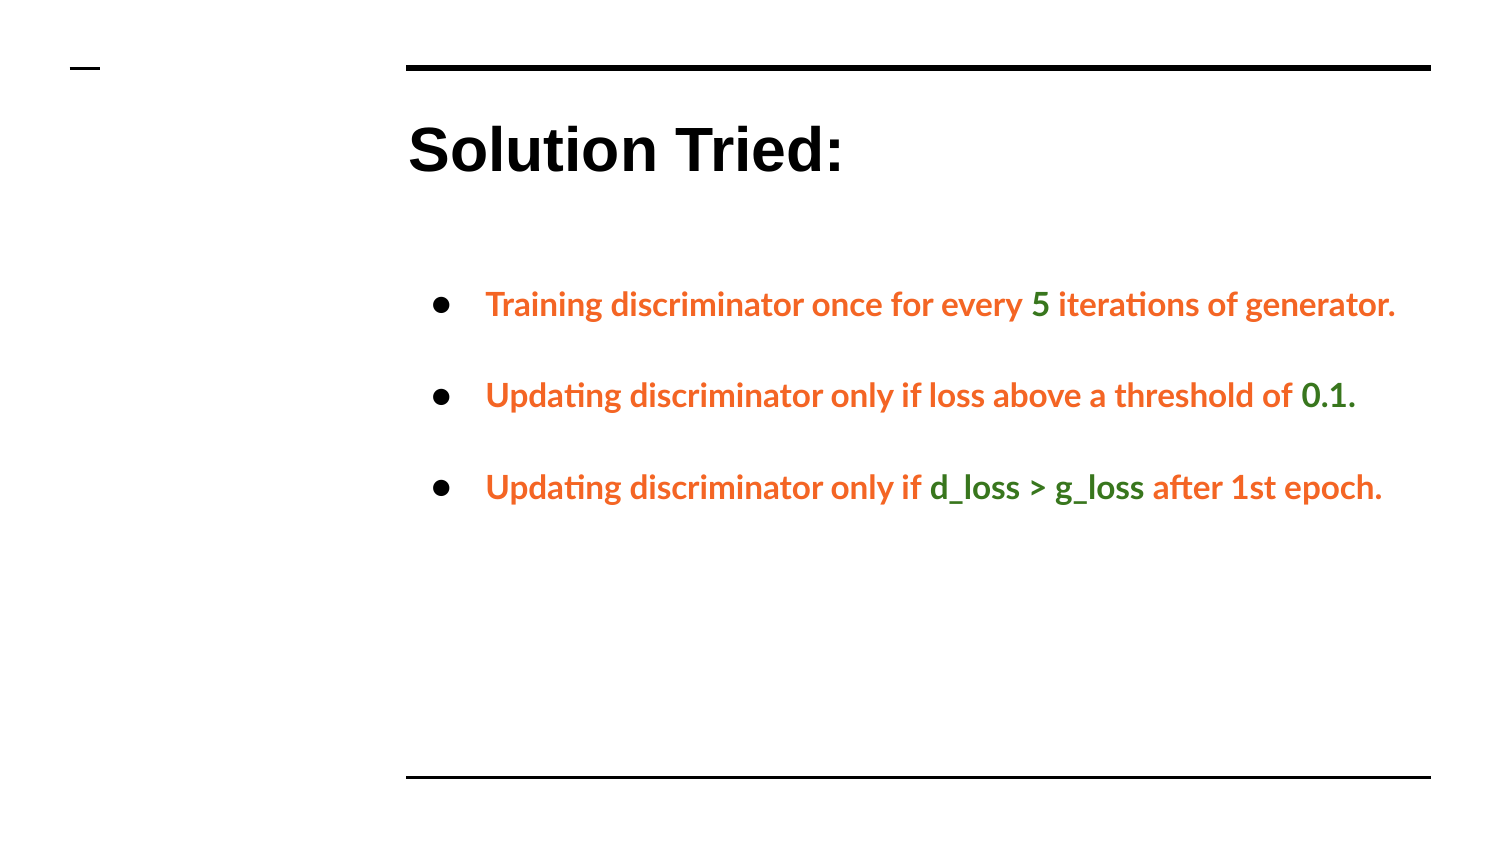

# Solution Tried:
Training discriminator once for every 5 iterations of generator.

Updating discriminator only if loss above a threshold of 0.1.

Updating discriminator only if d_loss > g_loss after 1st epoch.